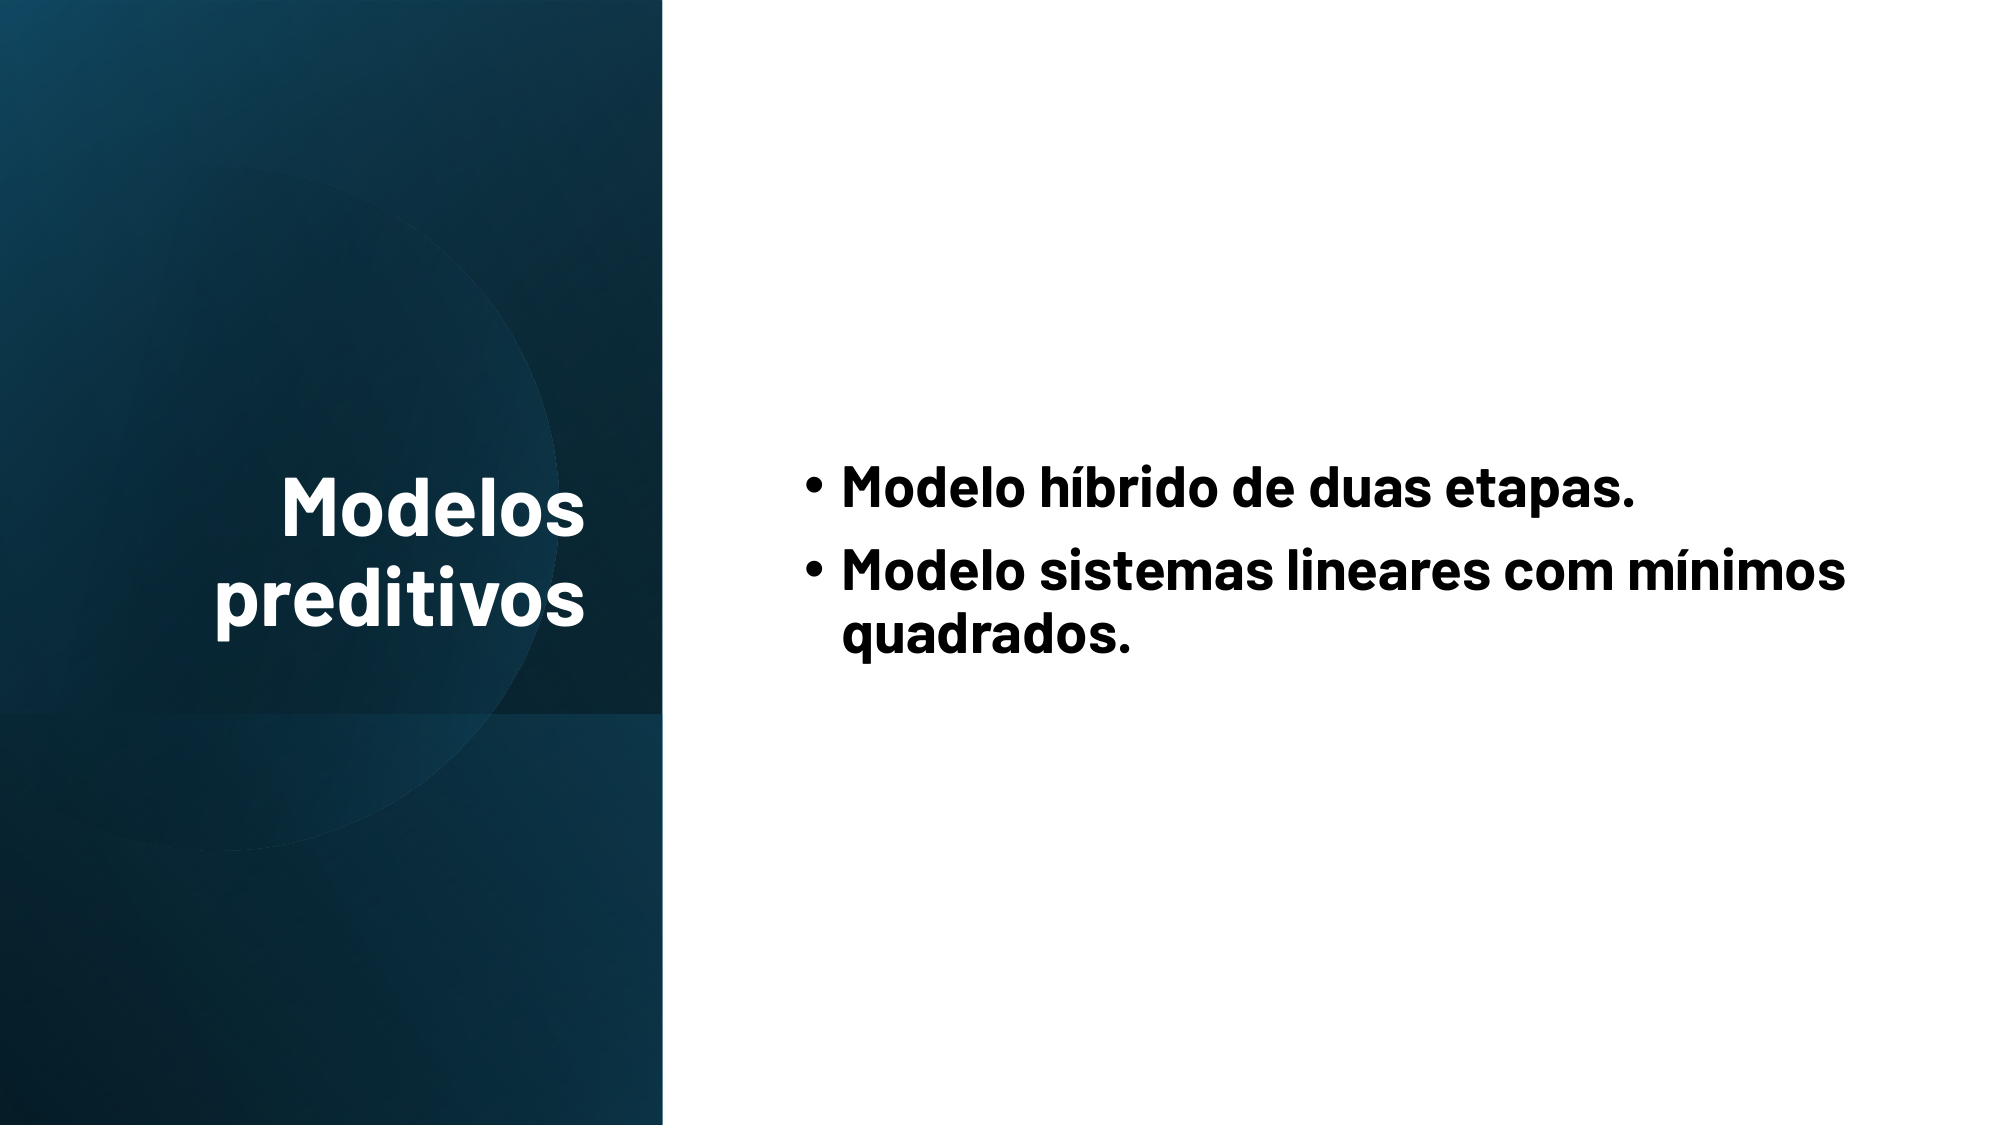

# Modelos preditivos
Modelo híbrido de duas etapas.
Modelo sistemas lineares com mínimos quadrados.